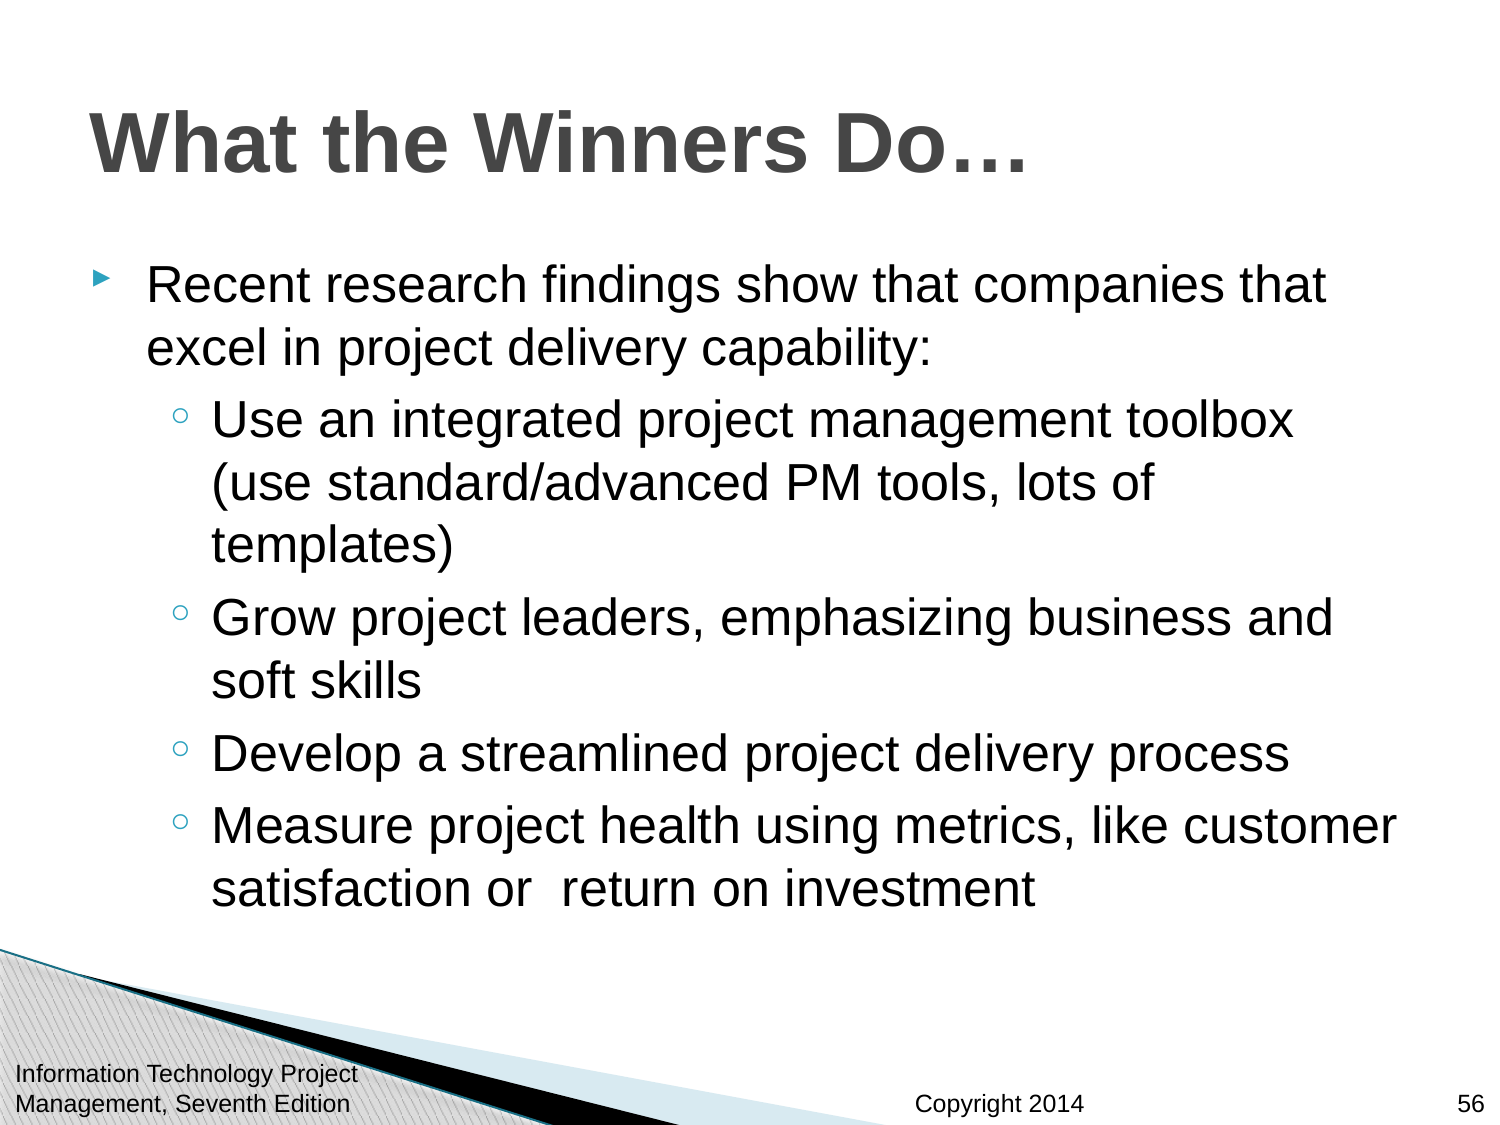

# What the Winners Do…
Recent research findings show that companies that excel in project delivery capability:
Use an integrated project management toolbox (use standard/advanced PM tools, lots of templates)
Grow project leaders, emphasizing business and soft skills
Develop a streamlined project delivery process
Measure project health using metrics, like customer satisfaction or  return on investment
Information Technology Project Management, Seventh Edition
56